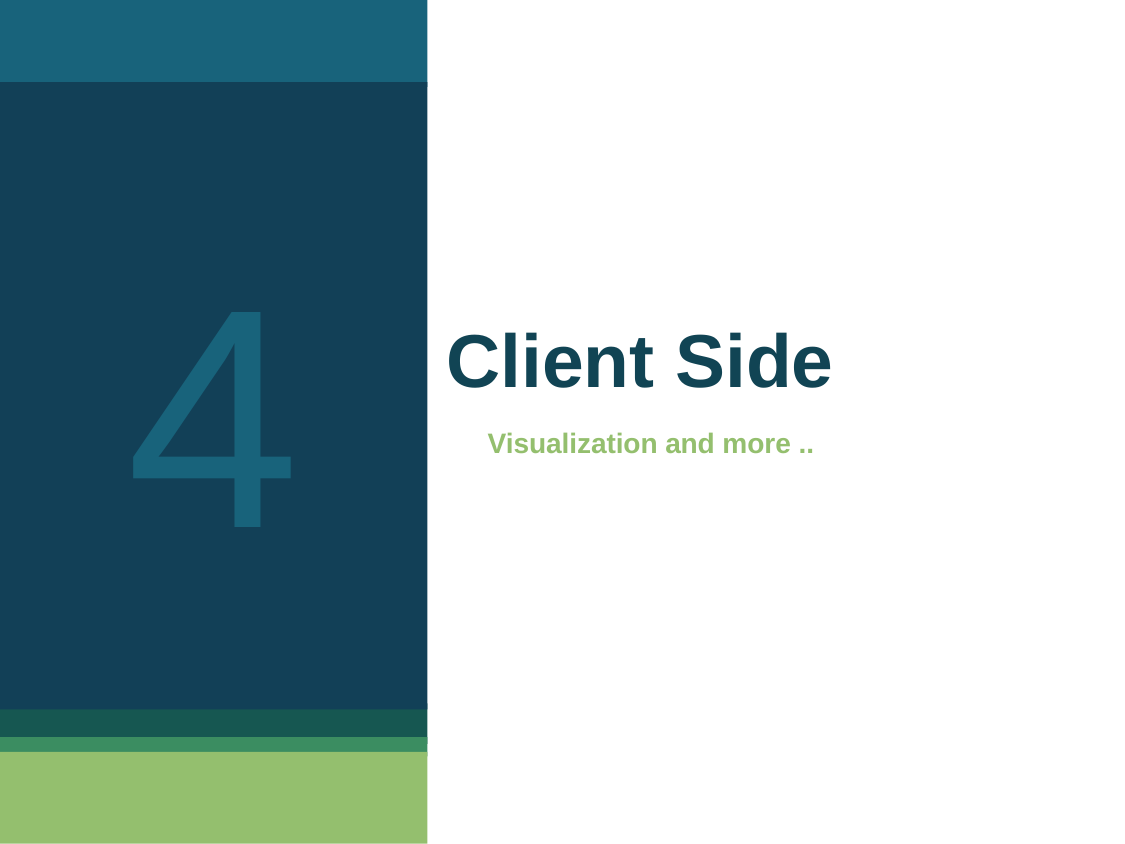

4
# Client Side
Visualization and more ..